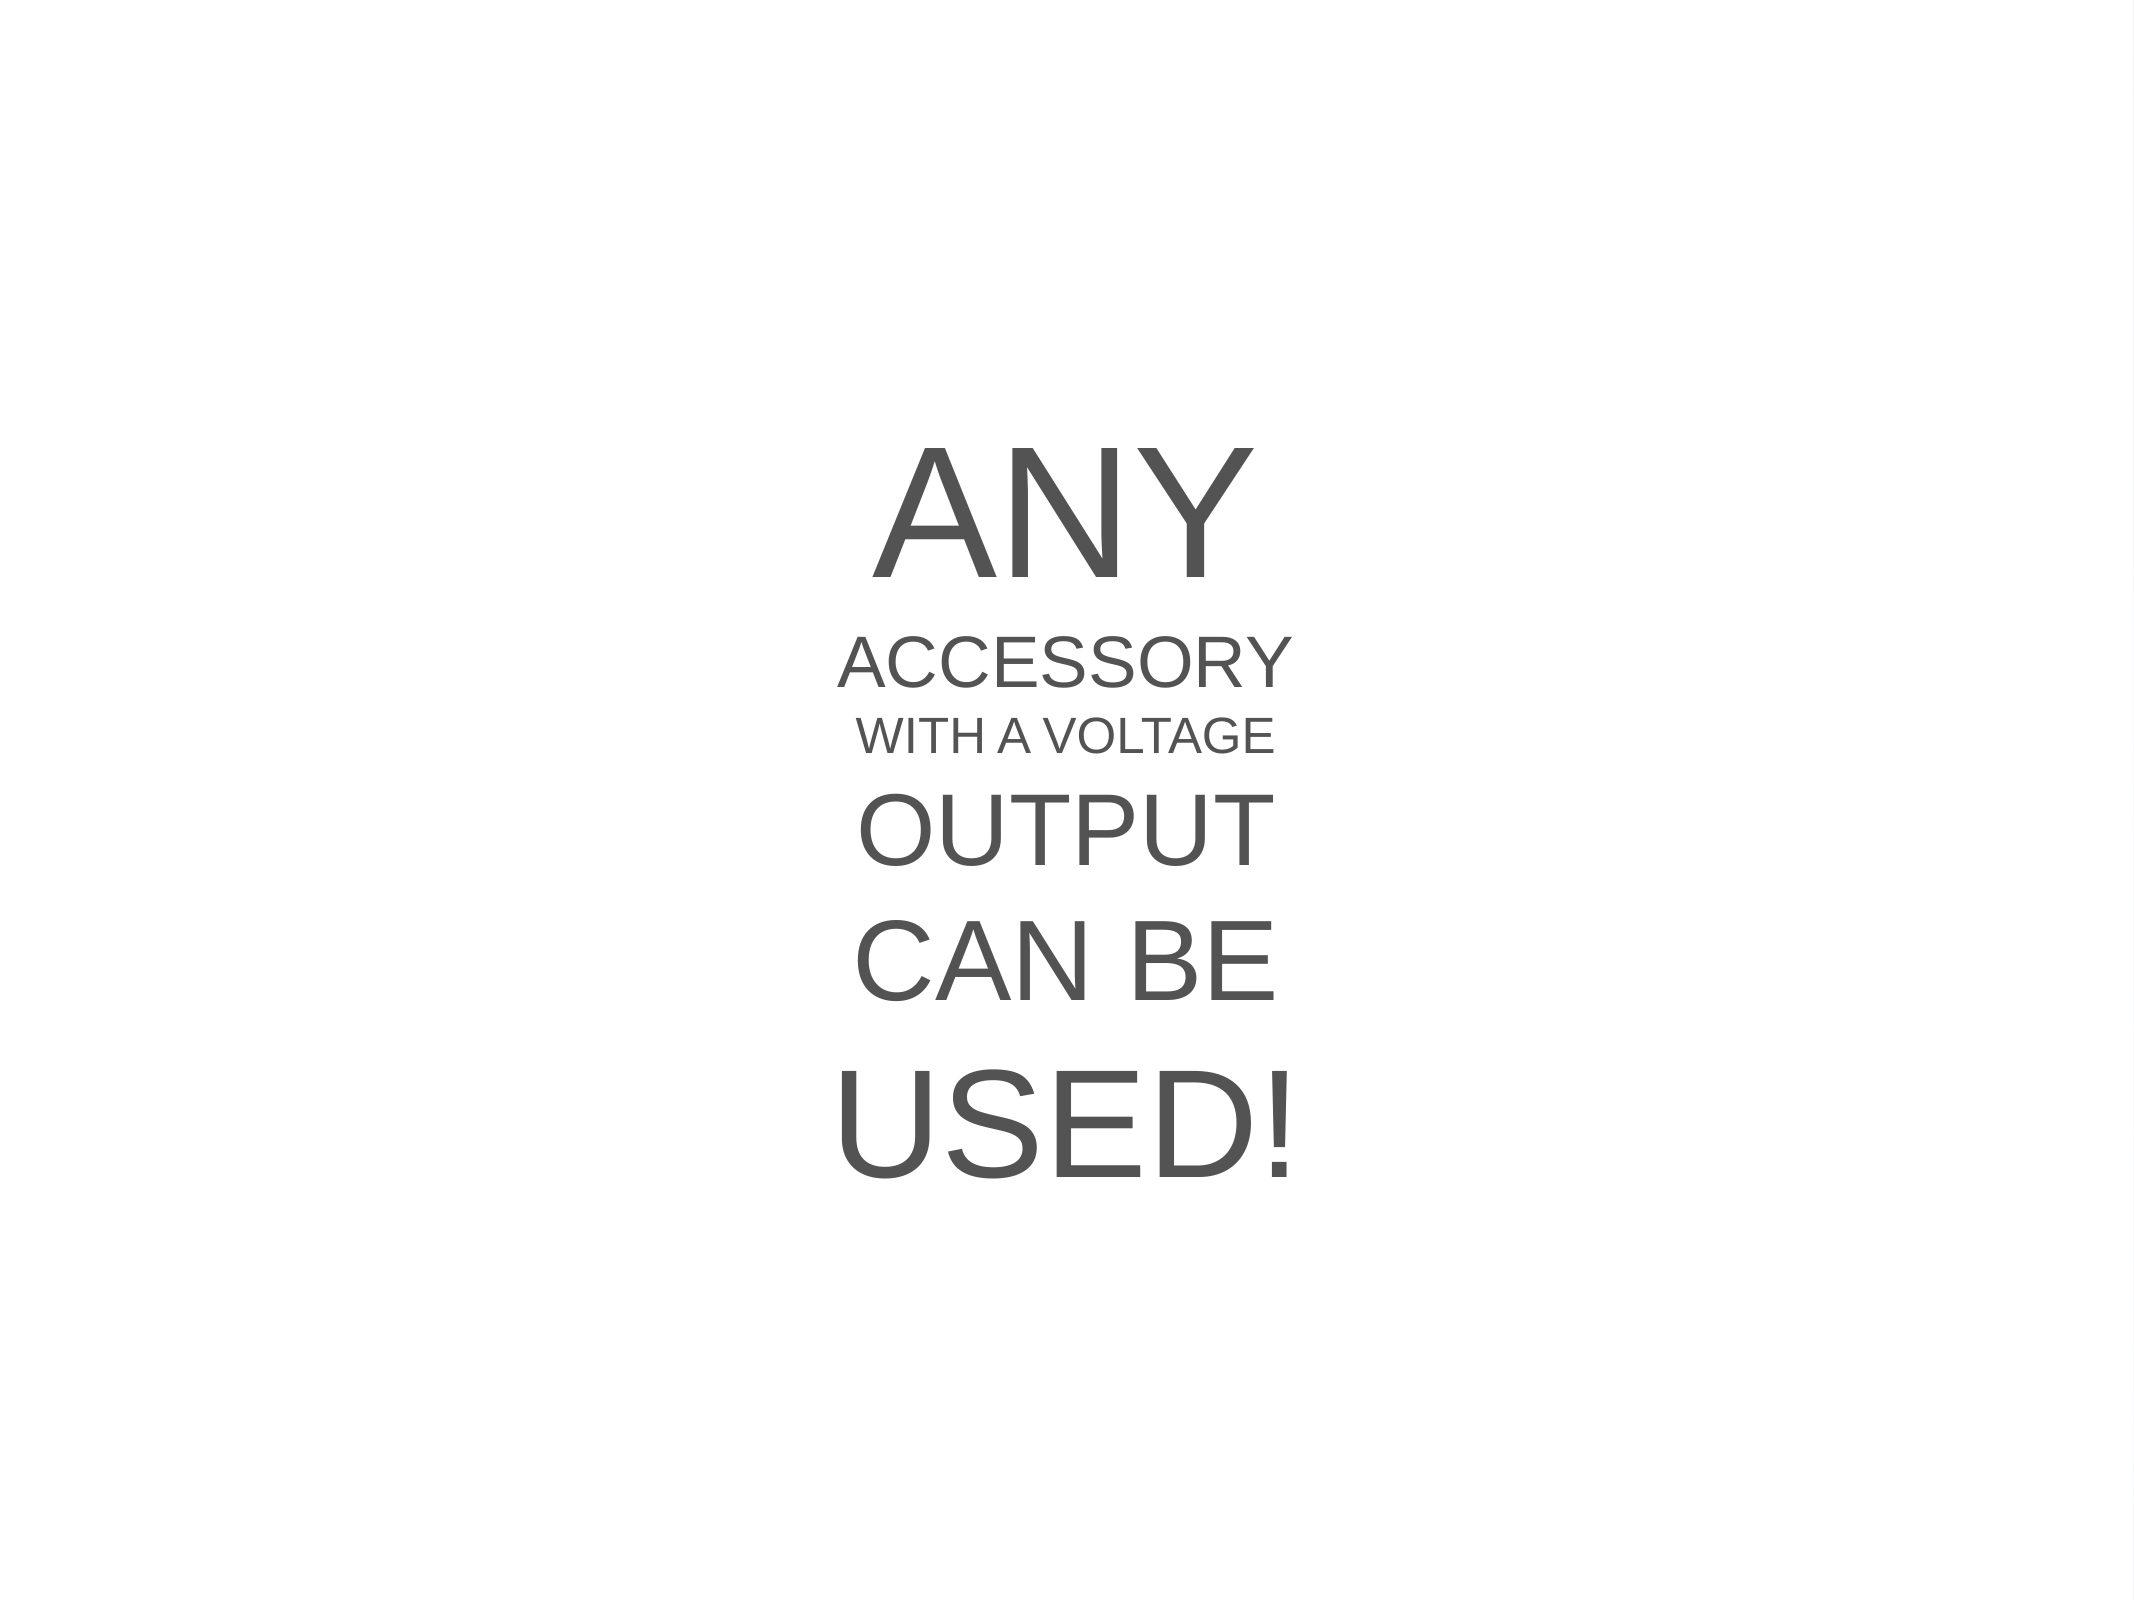

ANY
ACCESSORY
WITH A VOLTAGE
OUTPUT
CAN BE
USED!